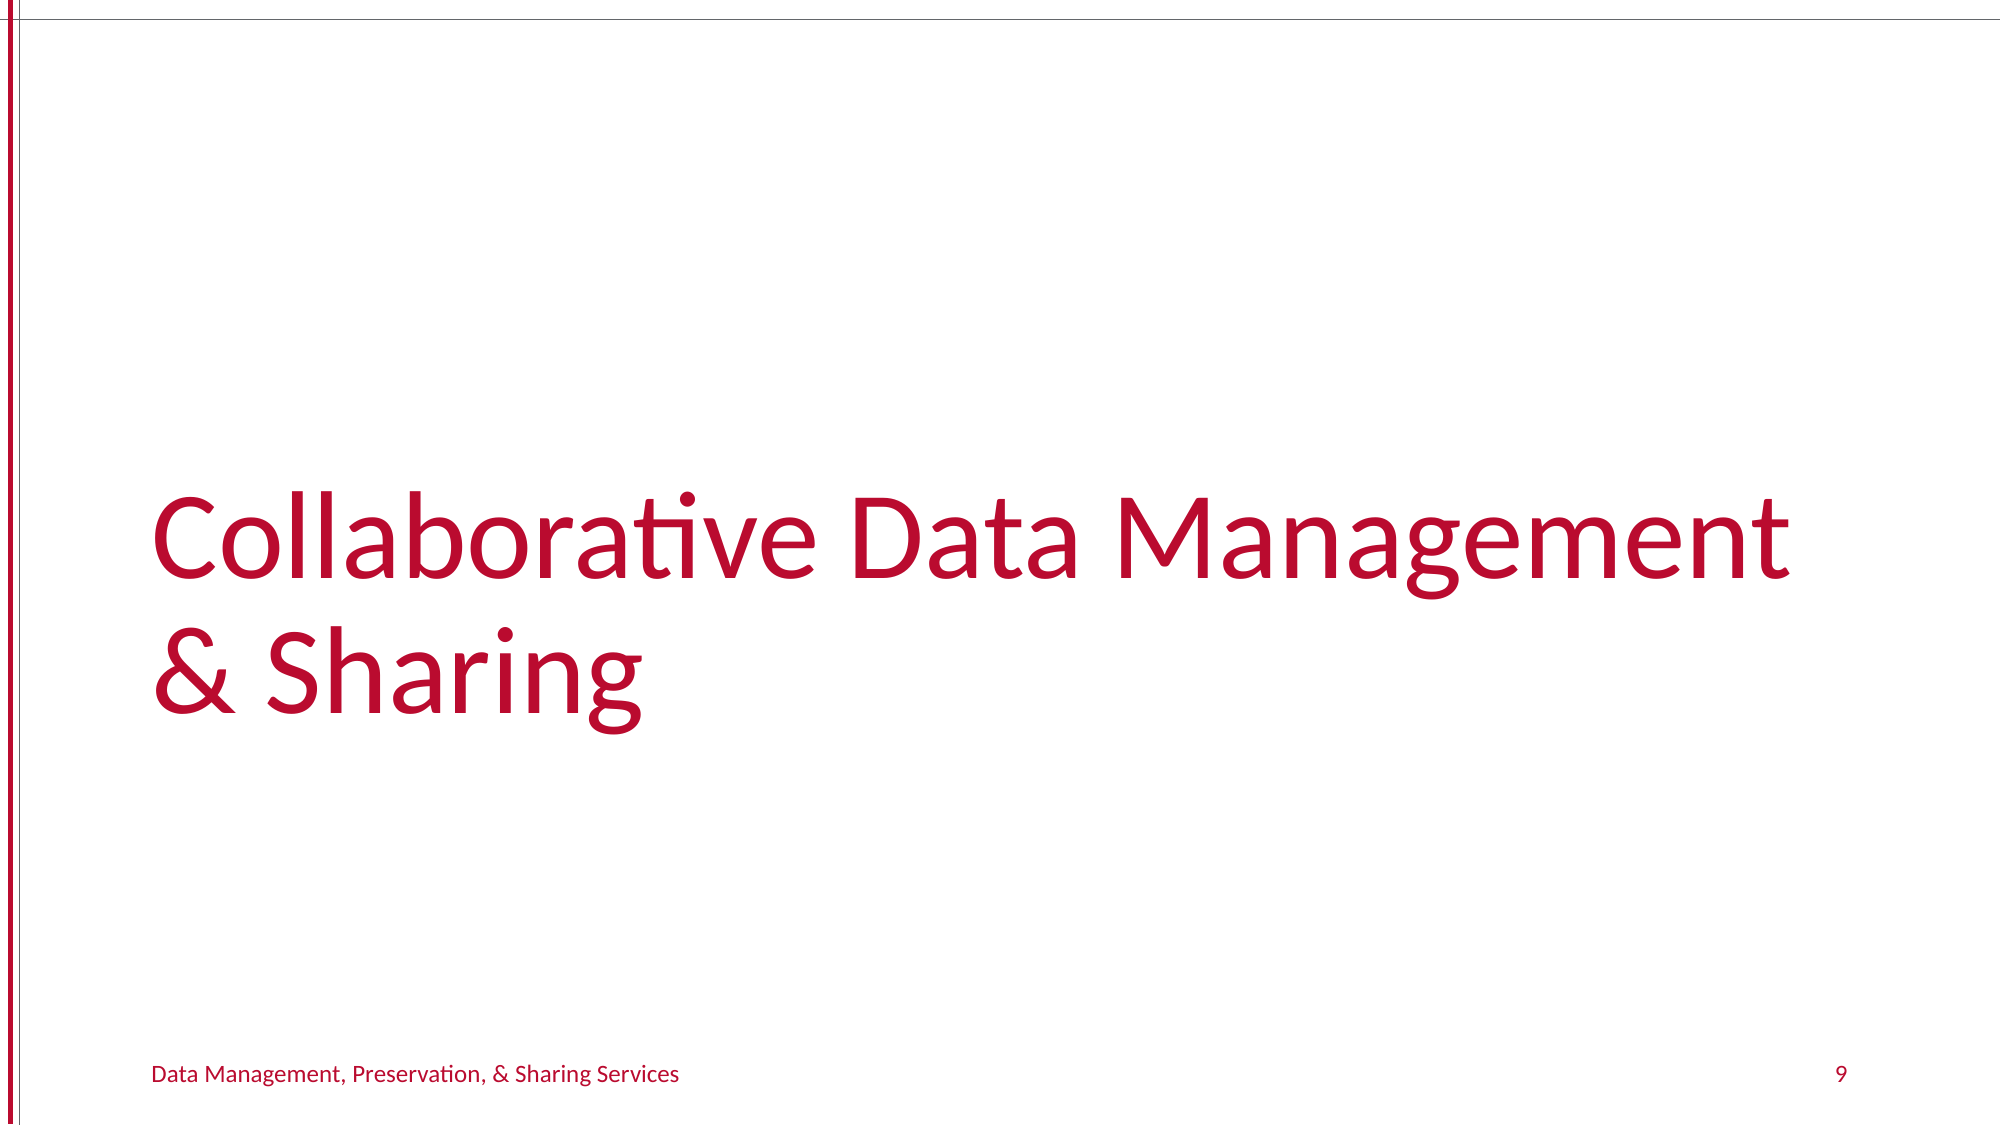

# Collaborative Data Management & Sharing

Data Management, Preservation, & Sharing Services
9